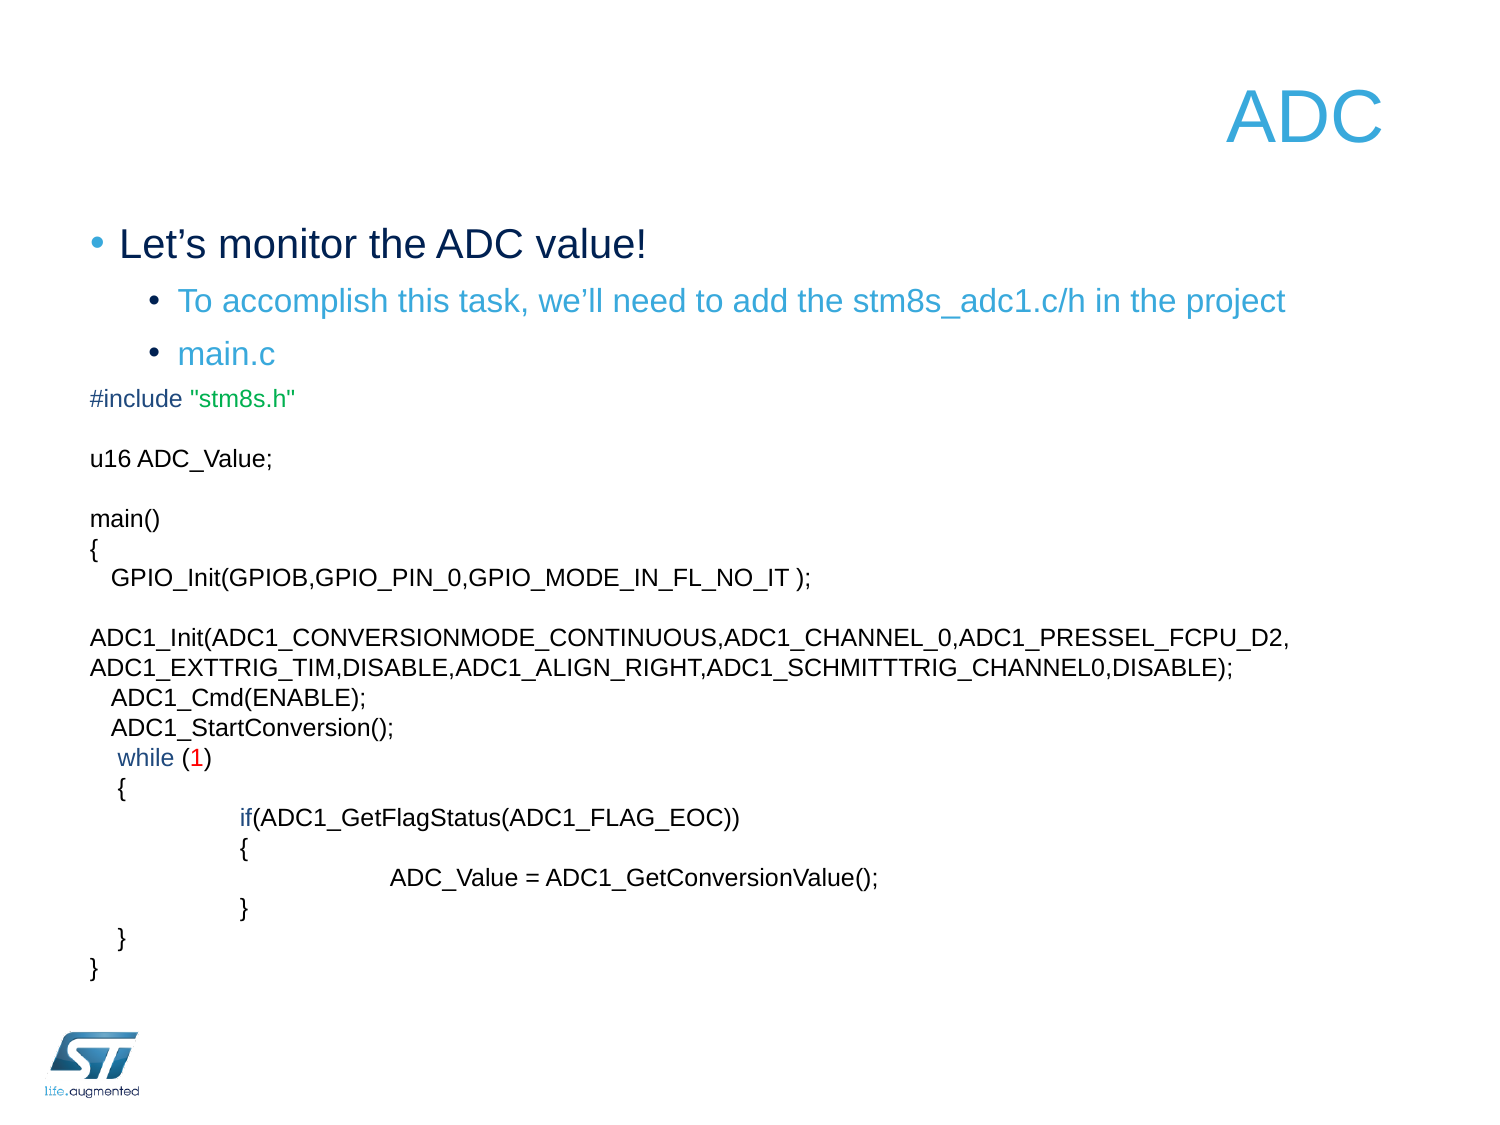

# ADC
Let’s monitor the ADC value!
To accomplish this task, we’ll need to add the stm8s_adc1.c/h in the project
main.c

To monitor de ADC_Value variable, select it under debug and use the quick watch feature, once enable, right-click in the green area and change it to Read/Write On Fly, the screen selection will turn yellow

#include "stm8s.h"

u16 ADC_Value;

main()
{
   GPIO_Init(GPIOB,GPIO_PIN_0,GPIO_MODE_IN_FL_NO_IT );
   ADC1_Init(ADC1_CONVERSIONMODE_CONTINUOUS,ADC1_CHANNEL_0,ADC1_PRESSEL_FCPU_D2,
ADC1_EXTTRIG_TIM,DISABLE,ADC1_ALIGN_RIGHT,ADC1_SCHMITTTRIG_CHANNEL0,DISABLE);
   ADC1_Cmd(ENABLE);
   ADC1_StartConversion();
    while (1)
    {
	if(ADC1_GetFlagStatus(ADC1_FLAG_EOC))
	{
		ADC_Value = ADC1_GetConversionValue();
	}
    }
}